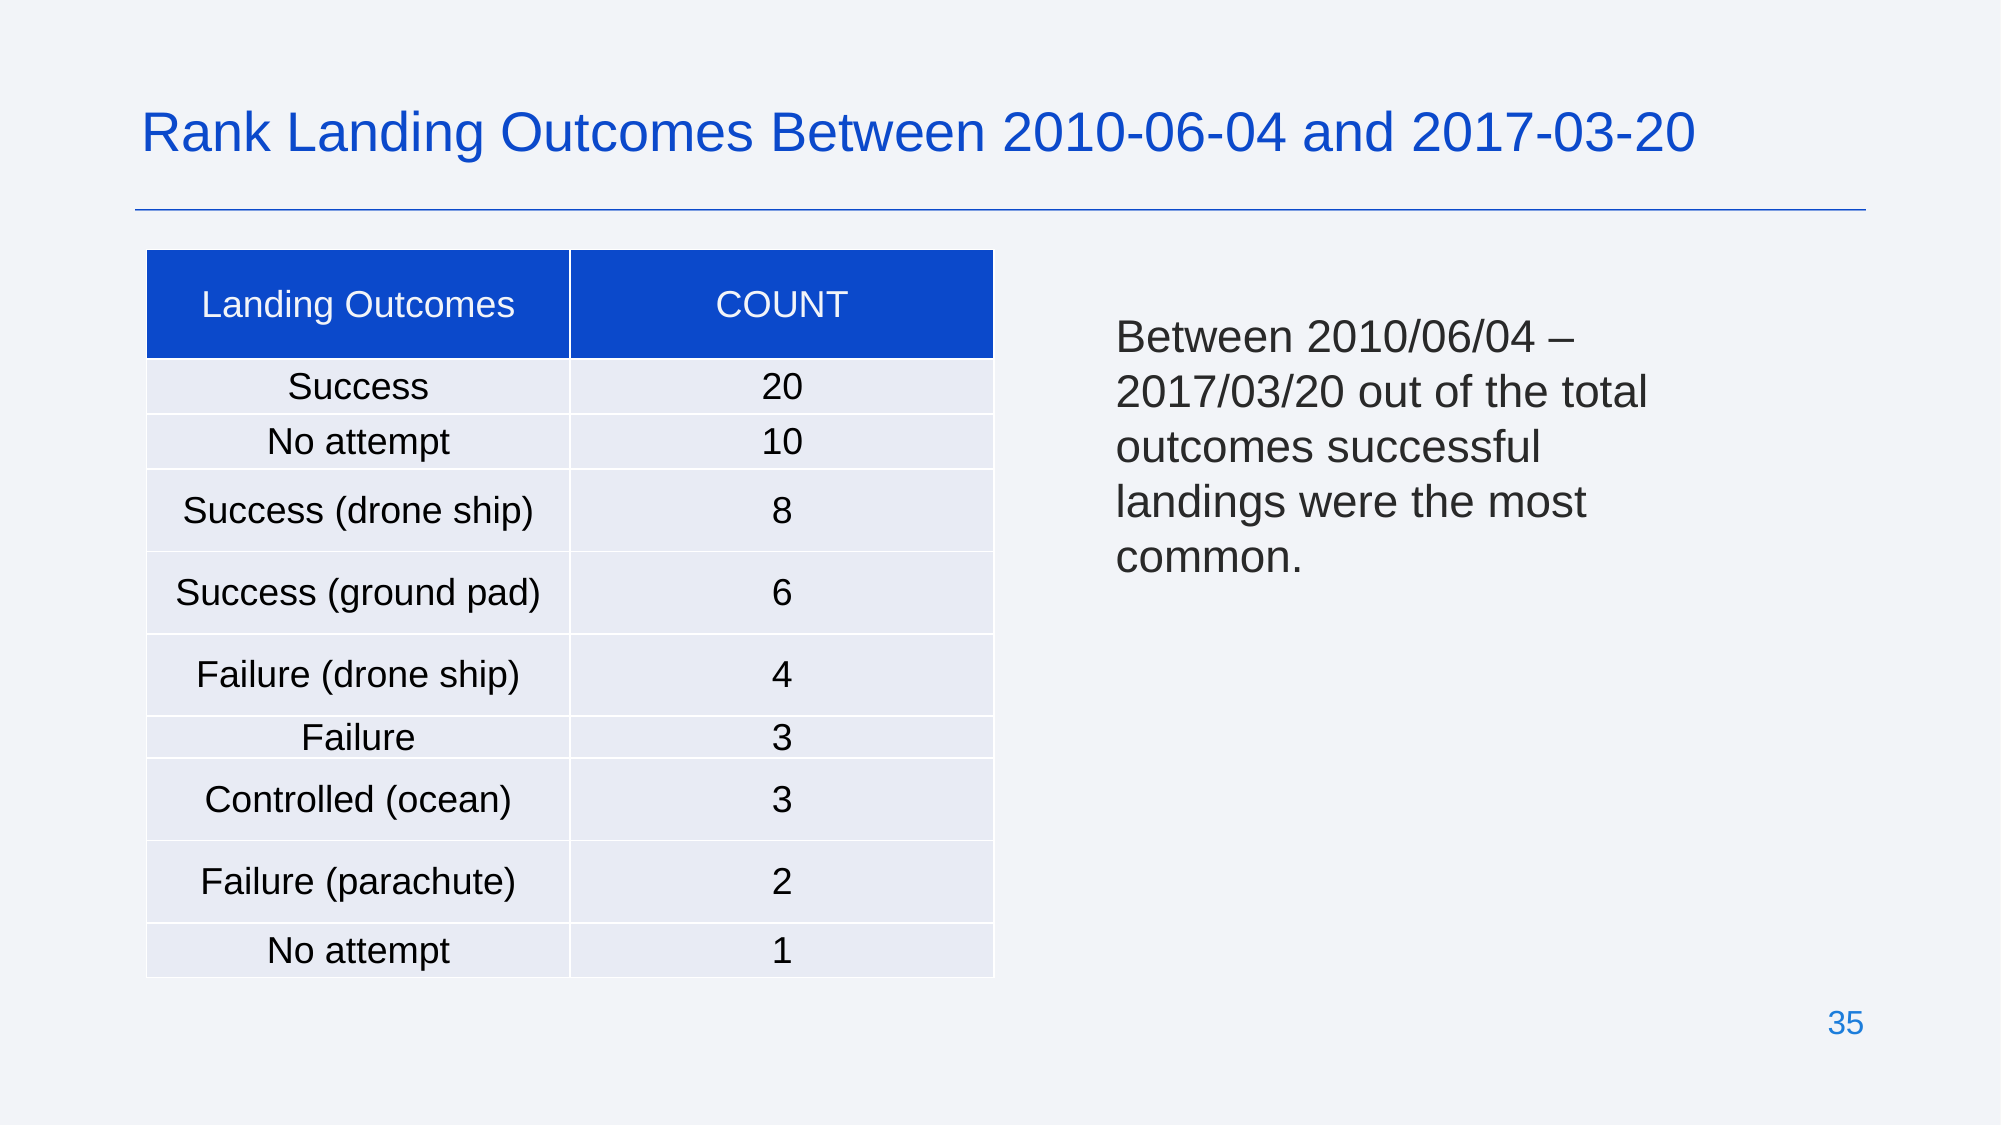

Rank Landing Outcomes Between 2010-06-04 and 2017-03-20
| Landing Outcomes | COUNT |
| --- | --- |
| Success | 20 |
| No attempt | 10 |
| Success (drone ship) | 8 |
| Success (ground pad) | 6 |
| Failure (drone ship) | 4 |
| Failure | 3 |
| Controlled (ocean) | 3 |
| Failure (parachute) | 2 |
| No attempt | 1 |
Between 2010/06/04 – 2017/03/20 out of the total outcomes successful landings were the most common.
35